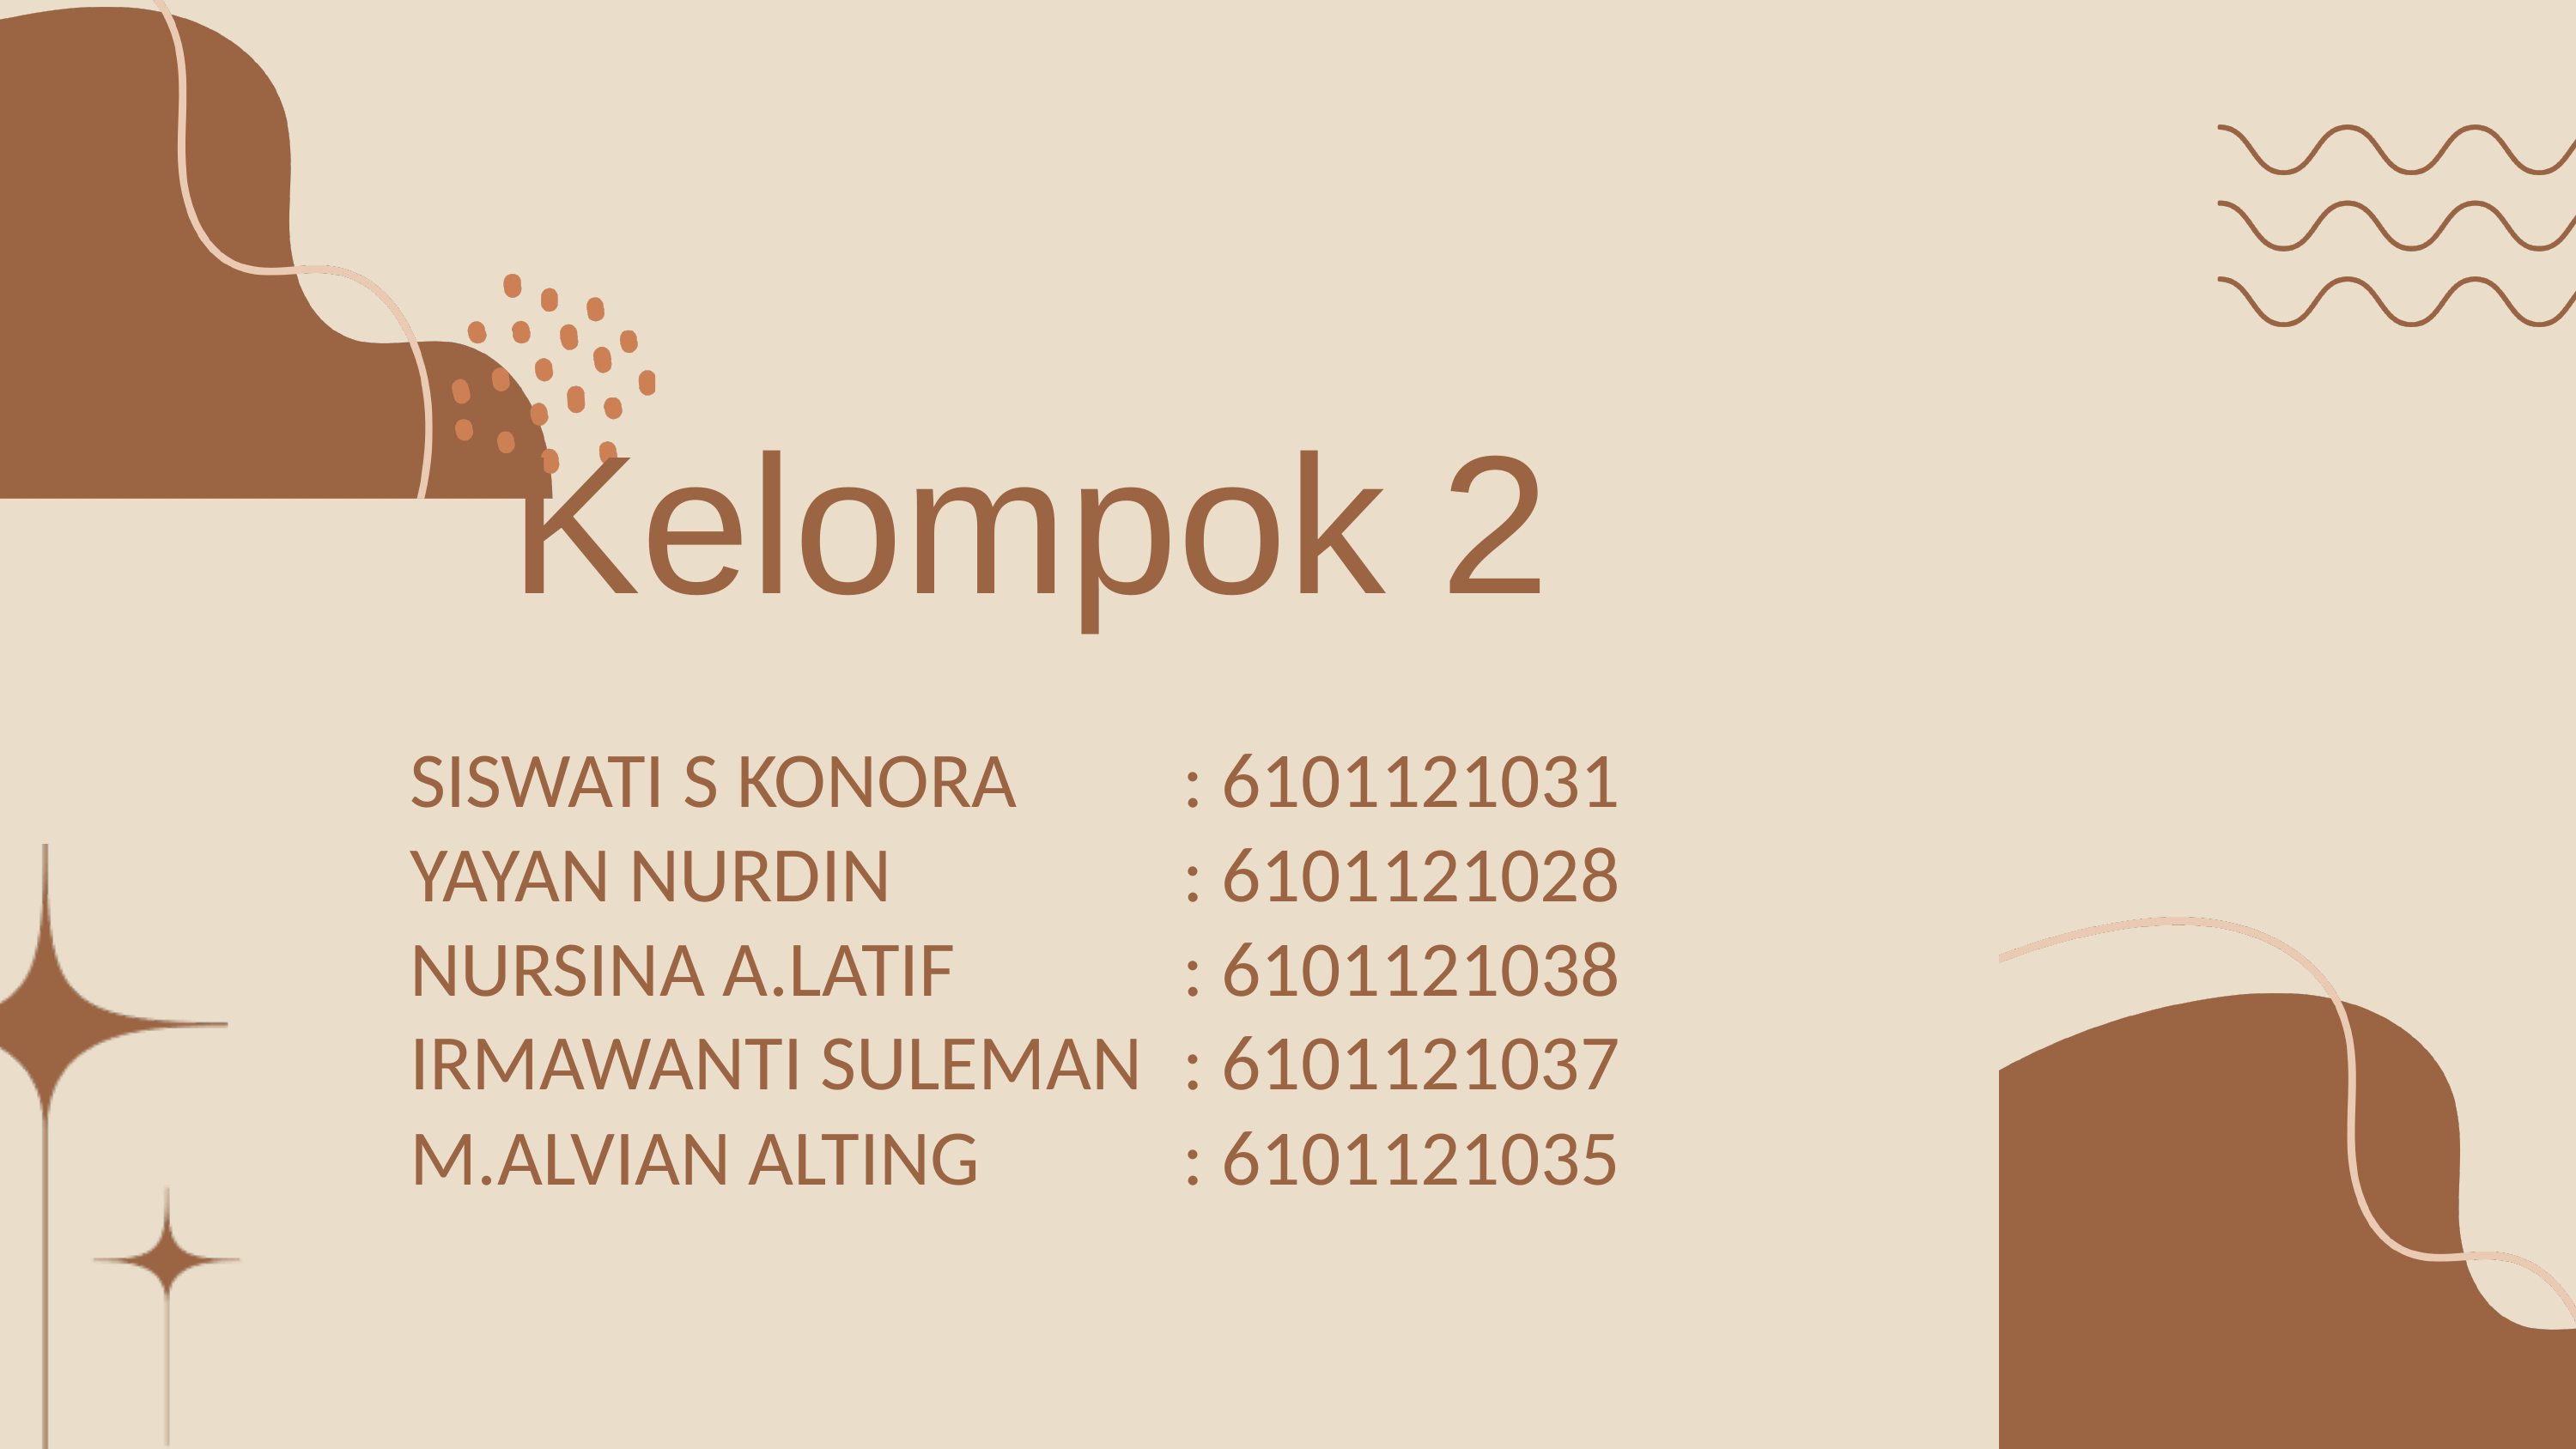

Kelompok 2

SISWATI S KONORA		: 6101121031
YAYAN NURDIN			: 6101121028
NURSINA A.LATIF		: 6101121038
IRMAWANTI SULEMAN	: 6101121037
M.ALVIAN ALTING		: 6101121035